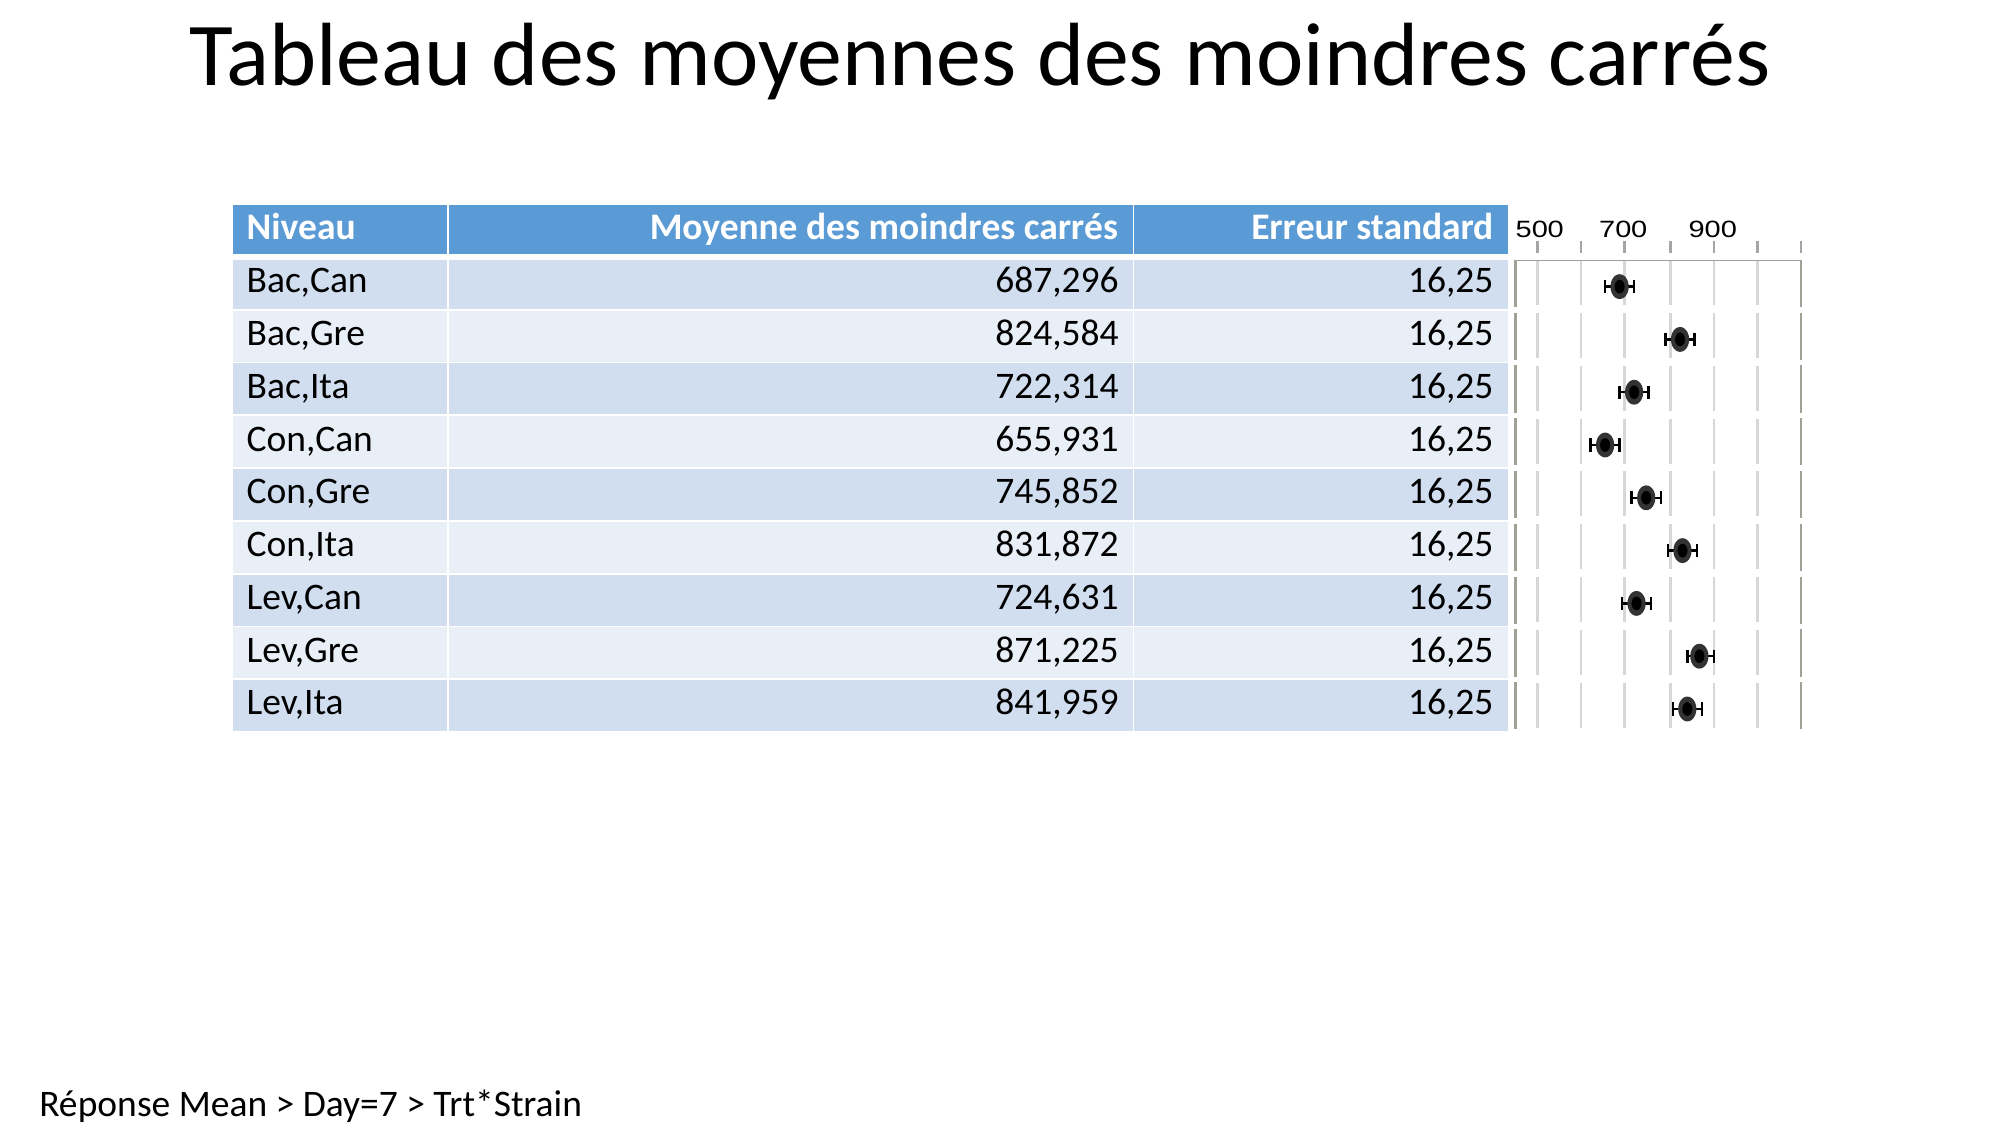

# Tableau des moyennes des moindres carrés
| Niveau | Moyenne des moindres carrés | Erreur standard |  |
| --- | --- | --- | --- |
| Bac,Can | 687,296 | 16,25 |  |
| Bac,Gre | 824,584 | 16,25 |  |
| Bac,Ita | 722,314 | 16,25 |  |
| Con,Can | 655,931 | 16,25 |  |
| Con,Gre | 745,852 | 16,25 |  |
| Con,Ita | 831,872 | 16,25 |  |
| Lev,Can | 724,631 | 16,25 |  |
| Lev,Gre | 871,225 | 16,25 |  |
| Lev,Ita | 841,959 | 16,25 |  |
Réponse Mean > Day=7 > Trt*Strain